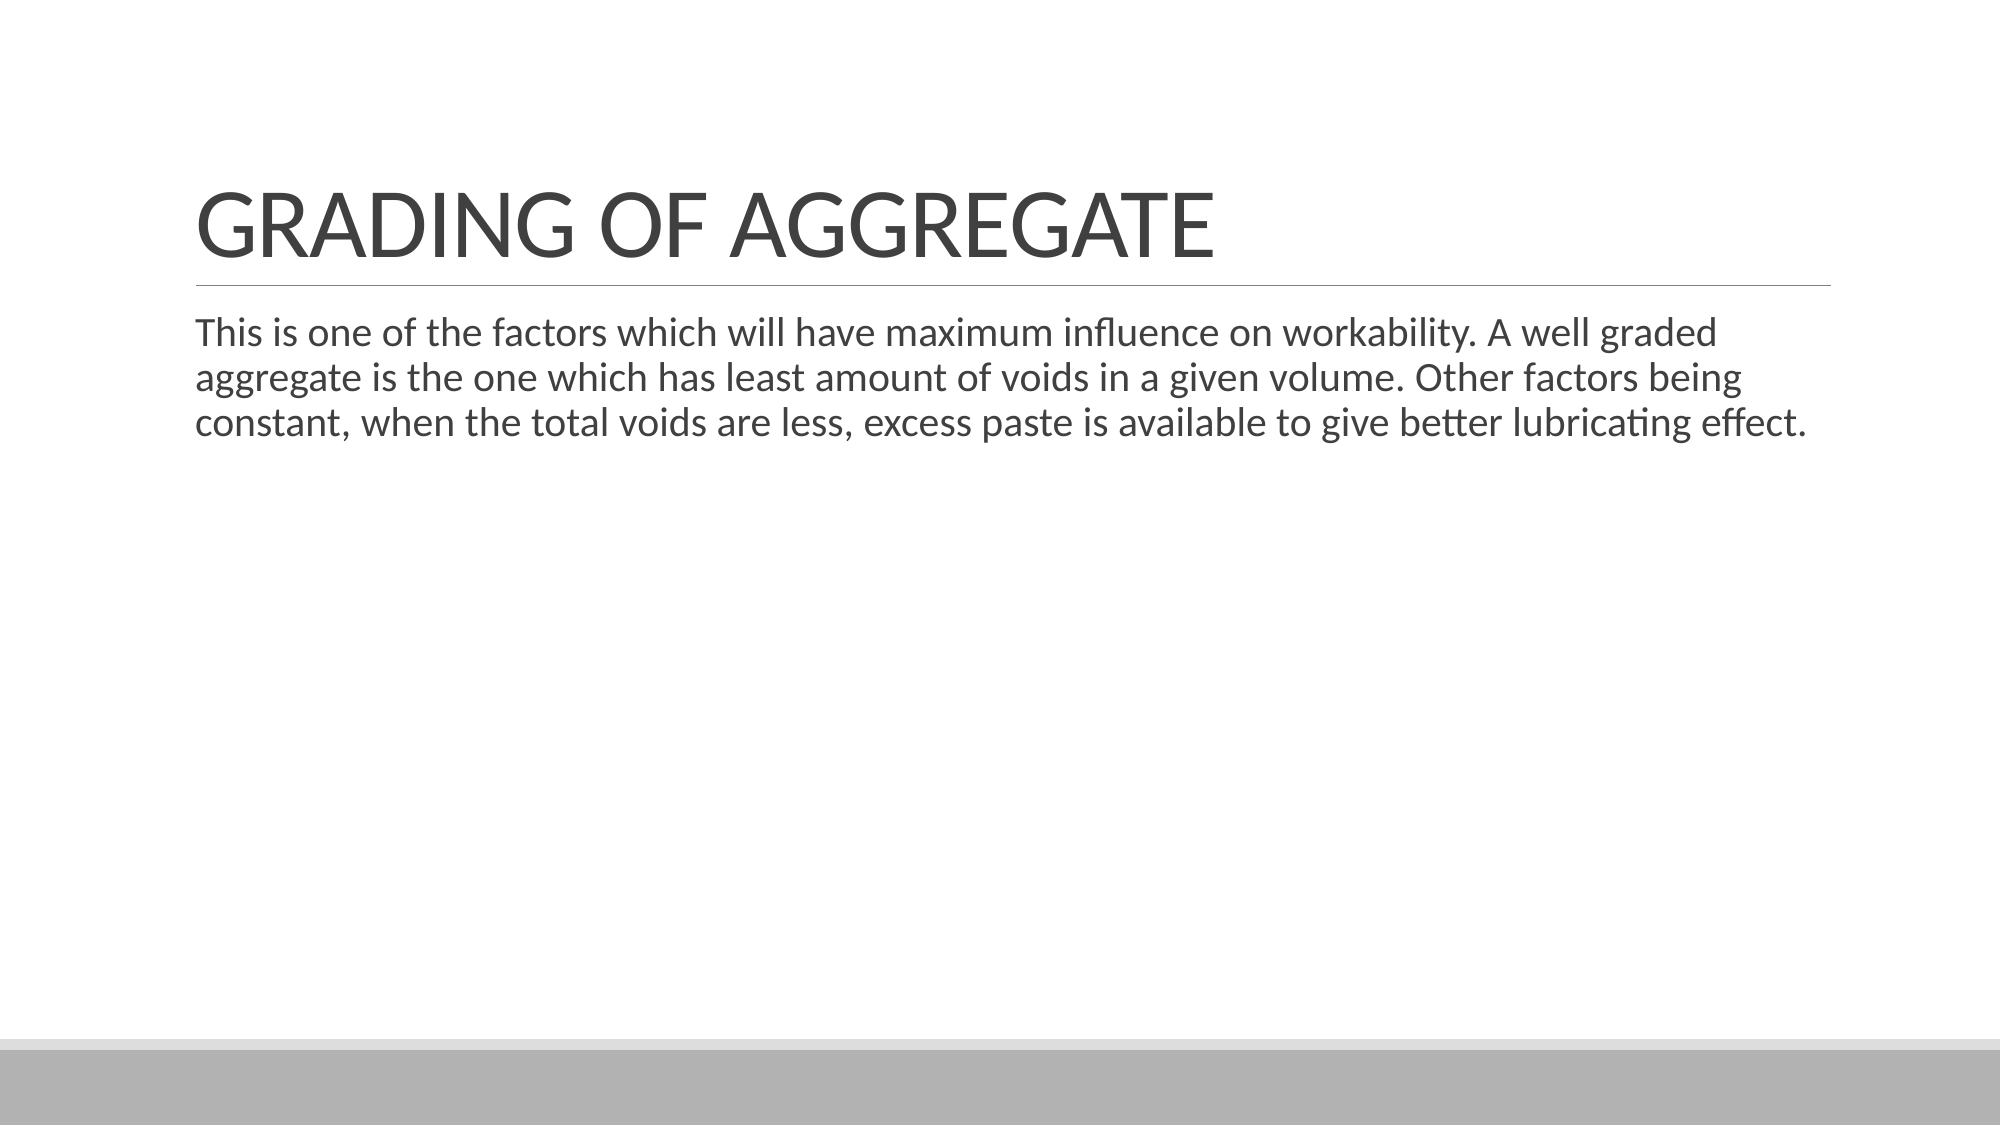

# GRADING OF AGGREGATE
This is one of the factors which will have maximum influence on workability. A well graded aggregate is the one which has least amount of voids in a given volume. Other factors being constant, when the total voids are less, excess paste is available to give better lubricating effect.